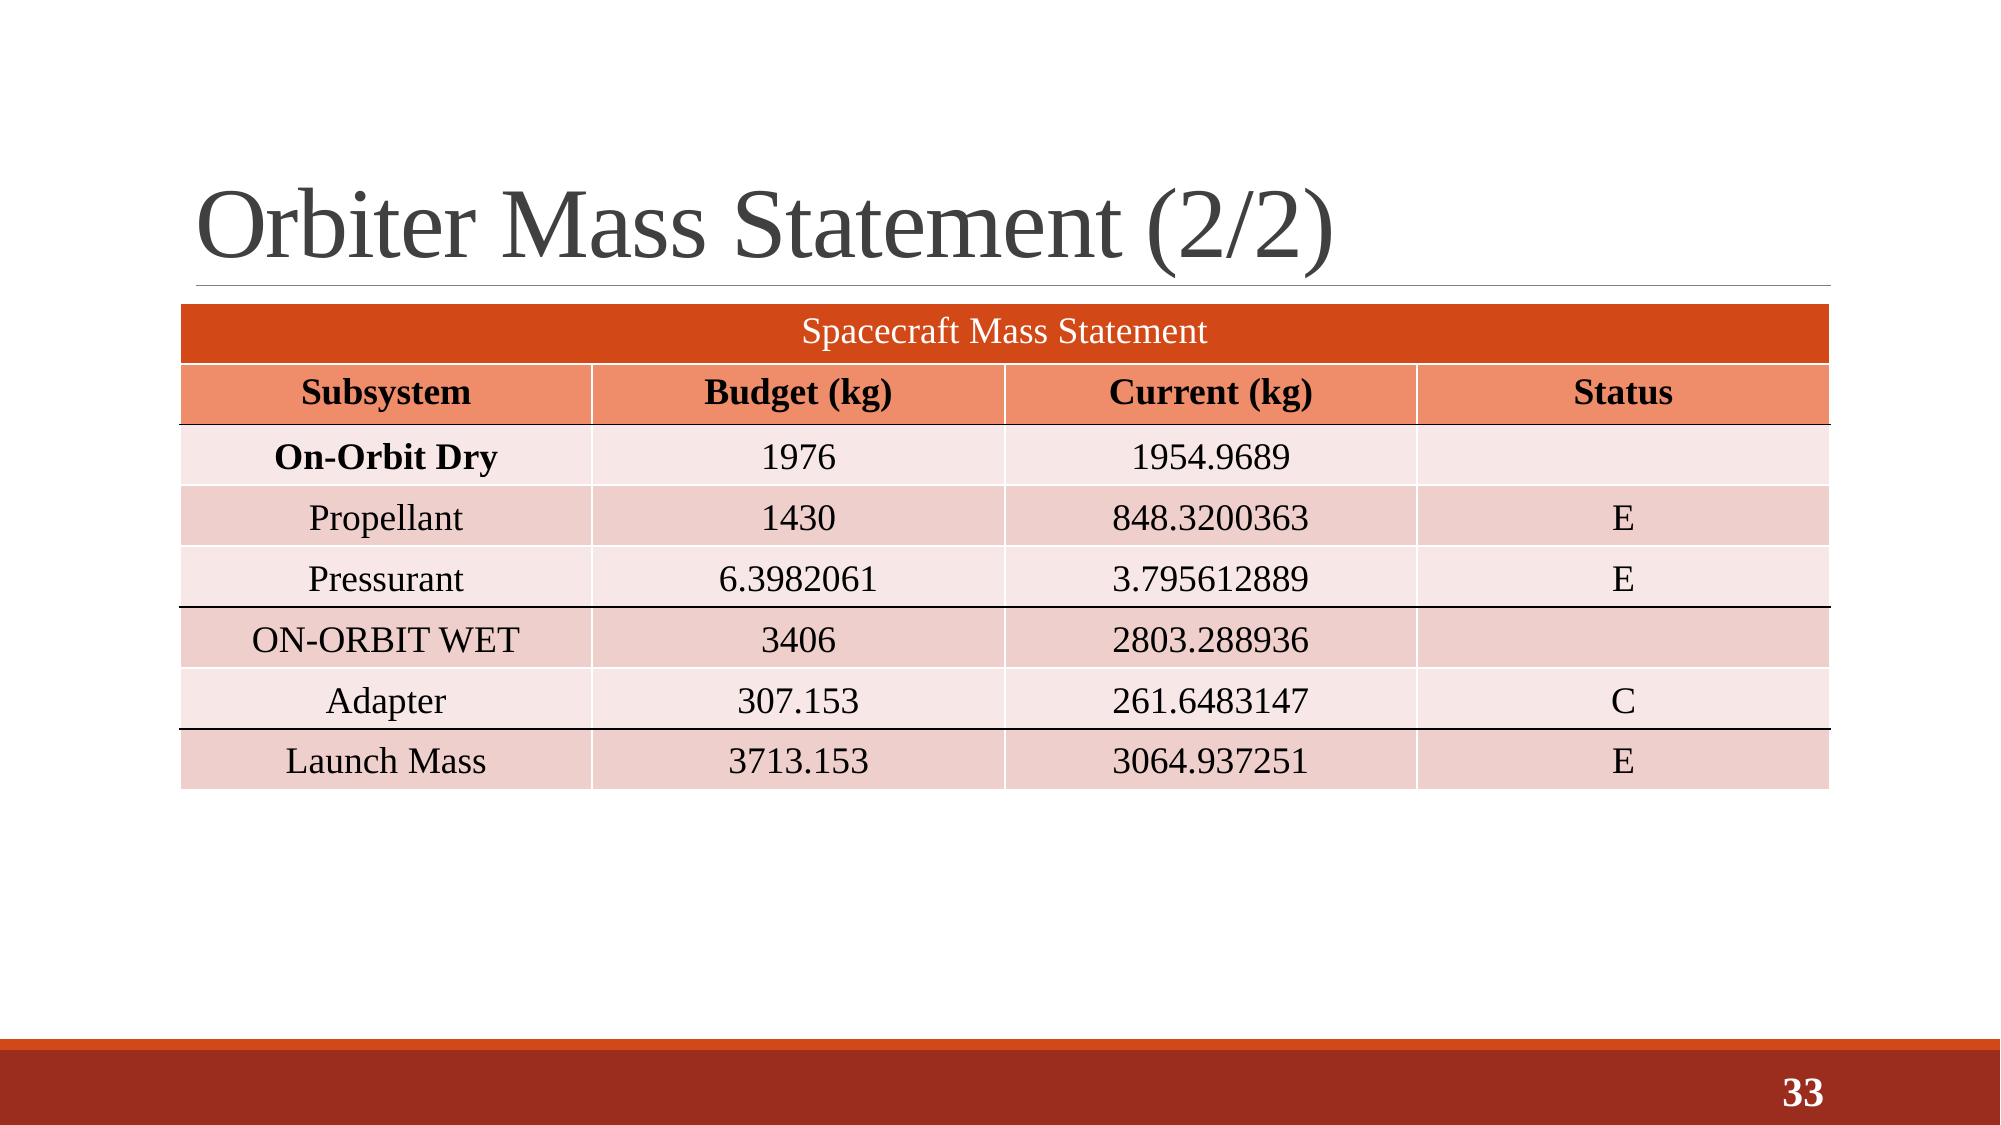

# Orbiter Mass Statement (2/2)
| Spacecraft Mass Statement |  |  |  |
| --- | --- | --- | --- |
| Subsystem | Budget (kg) | Current (kg) | Status |
| On-Orbit Dry | 1976 | 1954.9689 |  |
| Propellant | 1430 | 848.3200363 | E |
| Pressurant | 6.3982061 | 3.795612889 | E |
| ON-ORBIT WET | 3406 | 2803.288936 |  |
| Adapter | 307.153 | 261.6483147 | C |
| Launch Mass | 3713.153 | 3064.937251 | E |
33